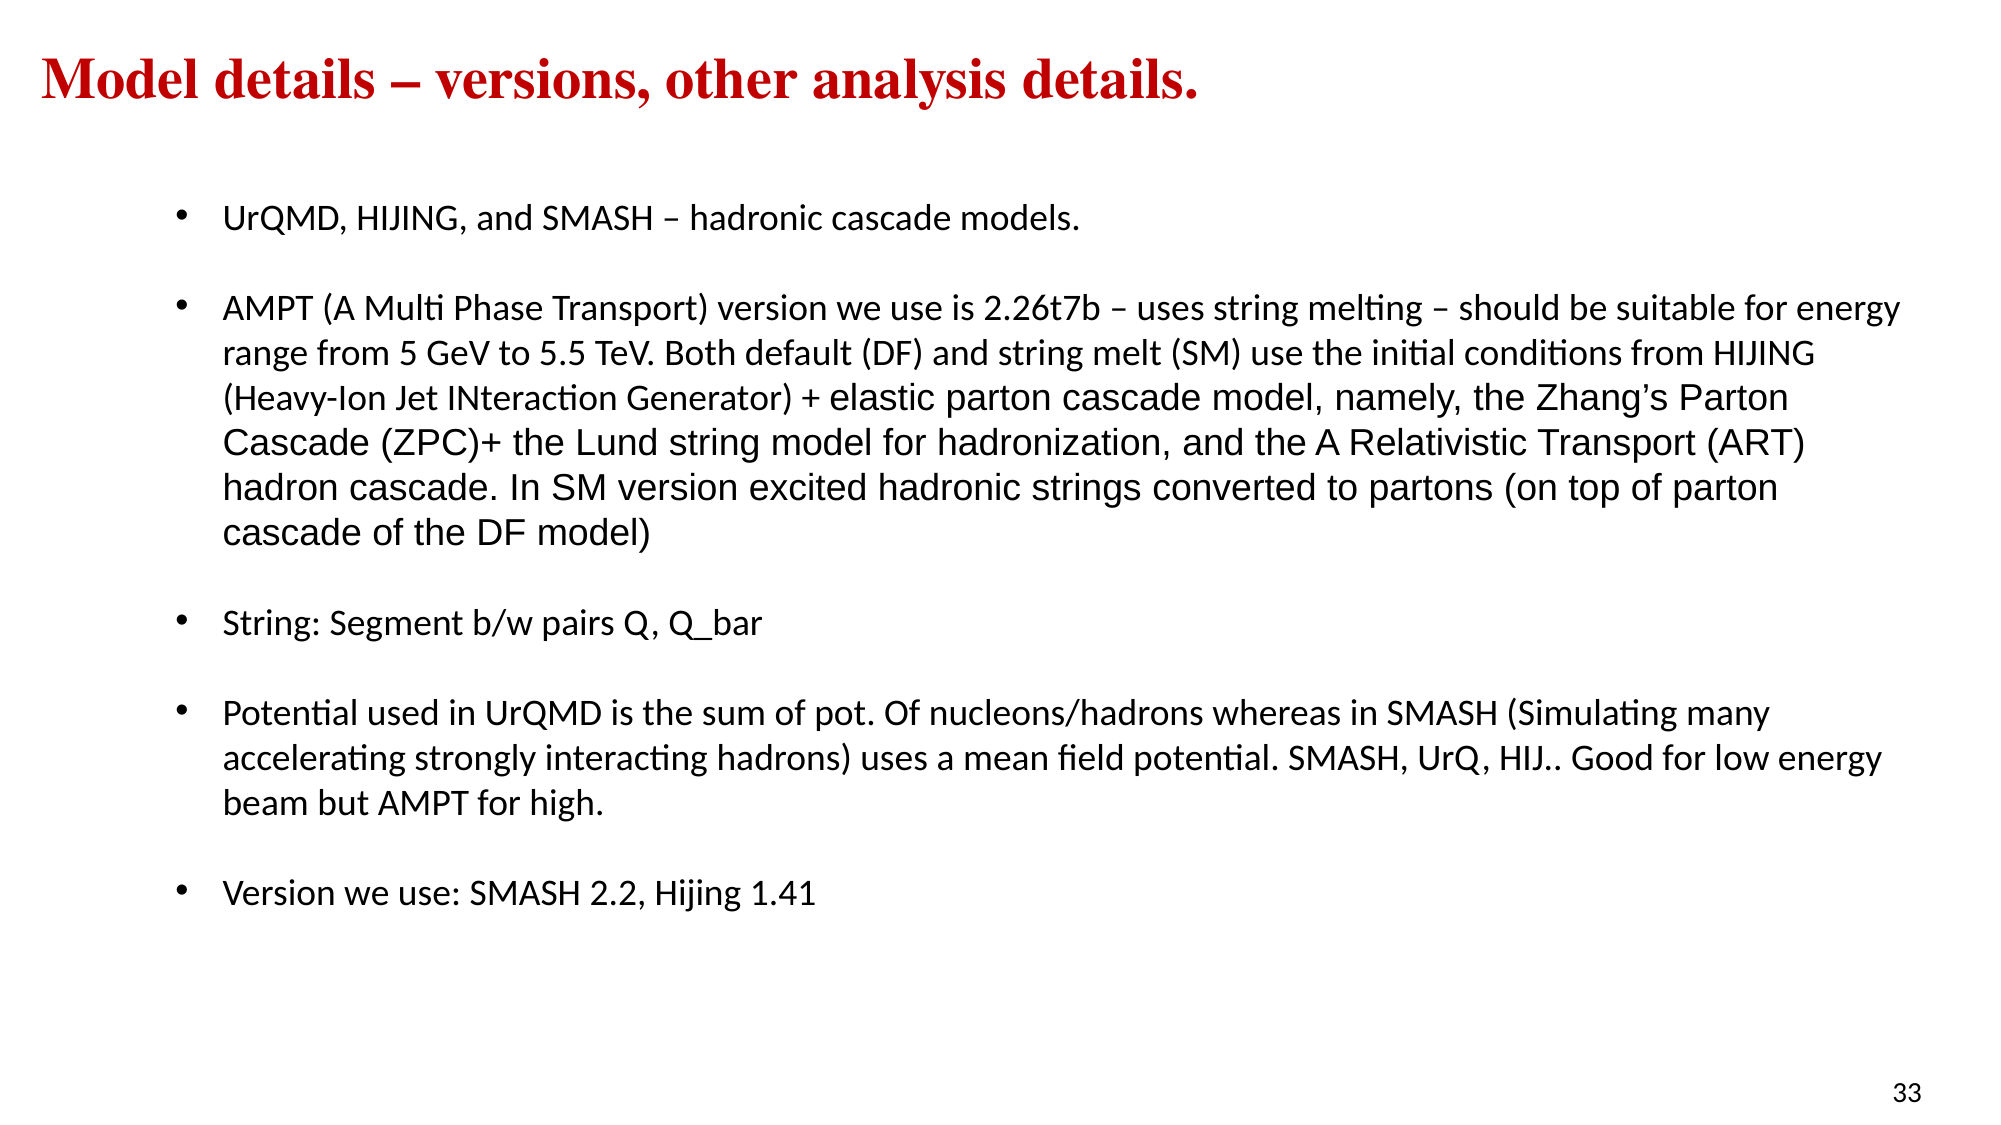

Model details – versions, other analysis details.
UrQMD, HIJING, and SMASH – hadronic cascade models.

AMPT (A Multi Phase Transport) version we use is 2.26t7b – uses string melting – should be suitable for energy range from 5 GeV to 5.5 TeV. Both default (DF) and string melt (SM) use the initial conditions from HIJING (Heavy-Ion Jet INteraction Generator) + elastic parton cascade model, namely, the Zhang’s Parton Cascade (ZPC)+ the Lund string model for hadronization, and the A Relativistic Transport (ART) hadron cascade. In SM version excited hadronic strings converted to partons (on top of parton cascade of the DF model)

String: Segment b/w pairs Q, Q_bar

Potential used in UrQMD is the sum of pot. Of nucleons/hadrons whereas in SMASH (Simulating many accelerating strongly interacting hadrons) uses a mean field potential. SMASH, UrQ, HIJ.. Good for low energy beam but AMPT for high.

Version we use: SMASH 2.2, Hijing 1.41

33